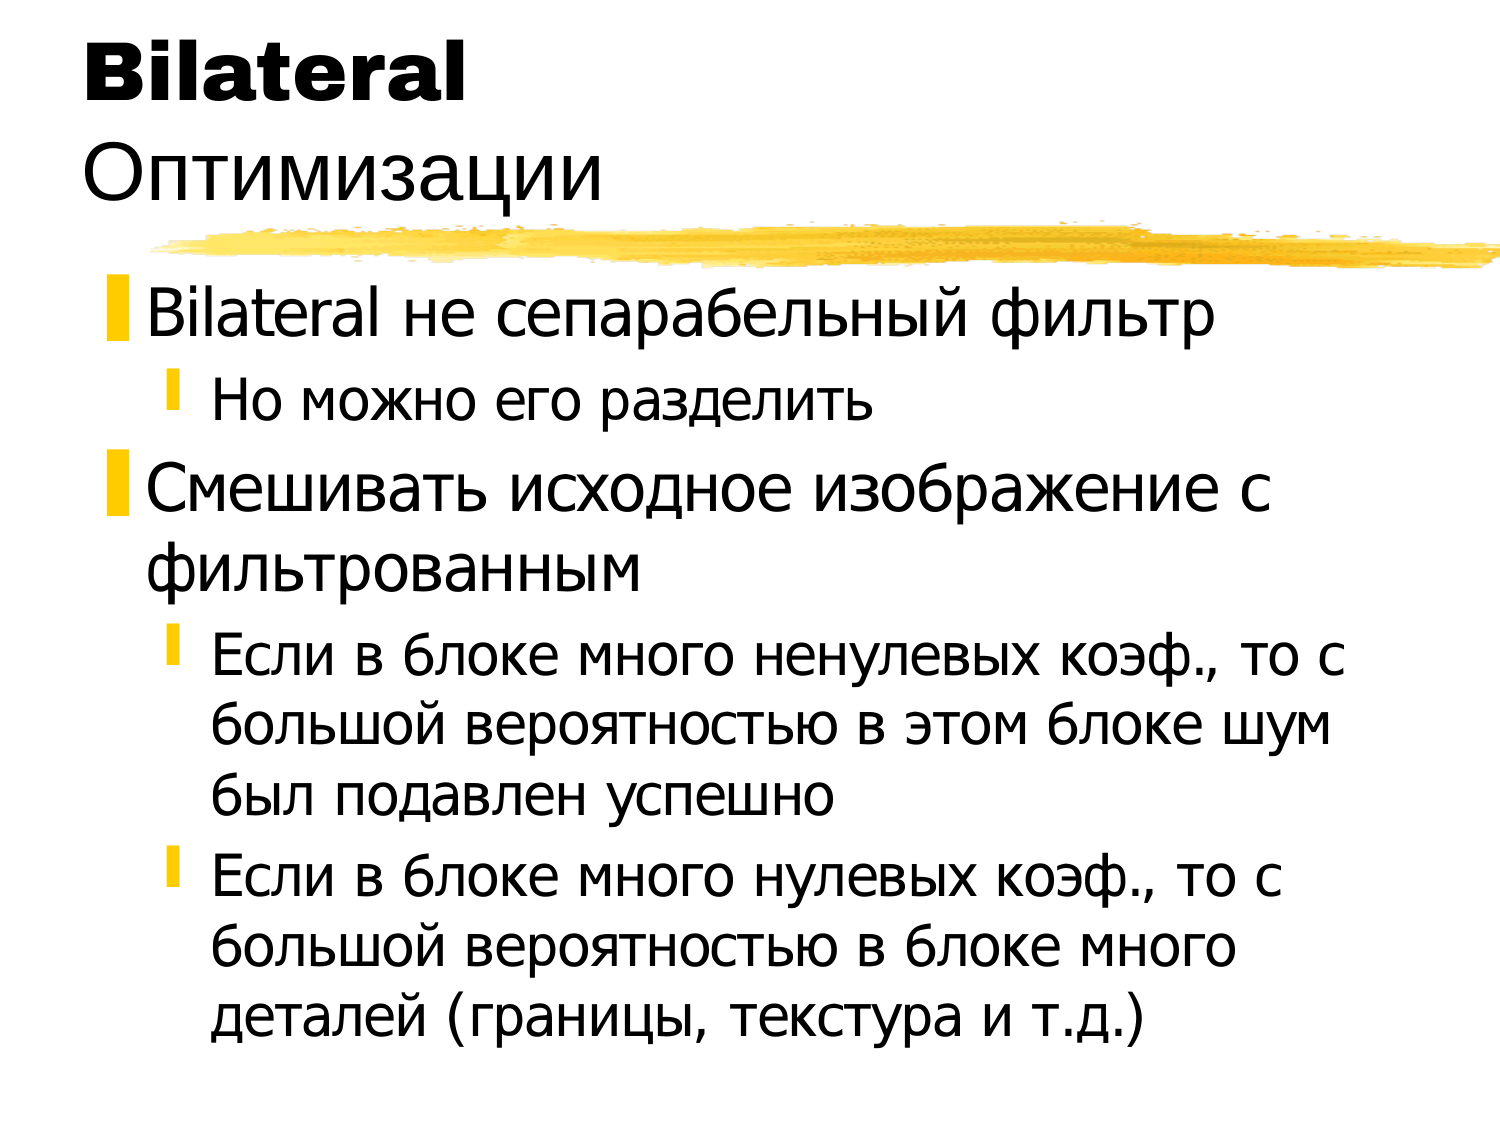

# Bilateral Оптимизации
Bilateral не сепарабельный фильтр
Но можно его разделить
Смешивать исходное изображение с фильтрованным
Если в блоке много ненулевых коэф., то с большой вероятностью в этом блоке шум был подавлен успешно
Если в блоке много нулевых коэф., то с большой вероятностью в блоке много деталей (границы, текстура и т.д.)